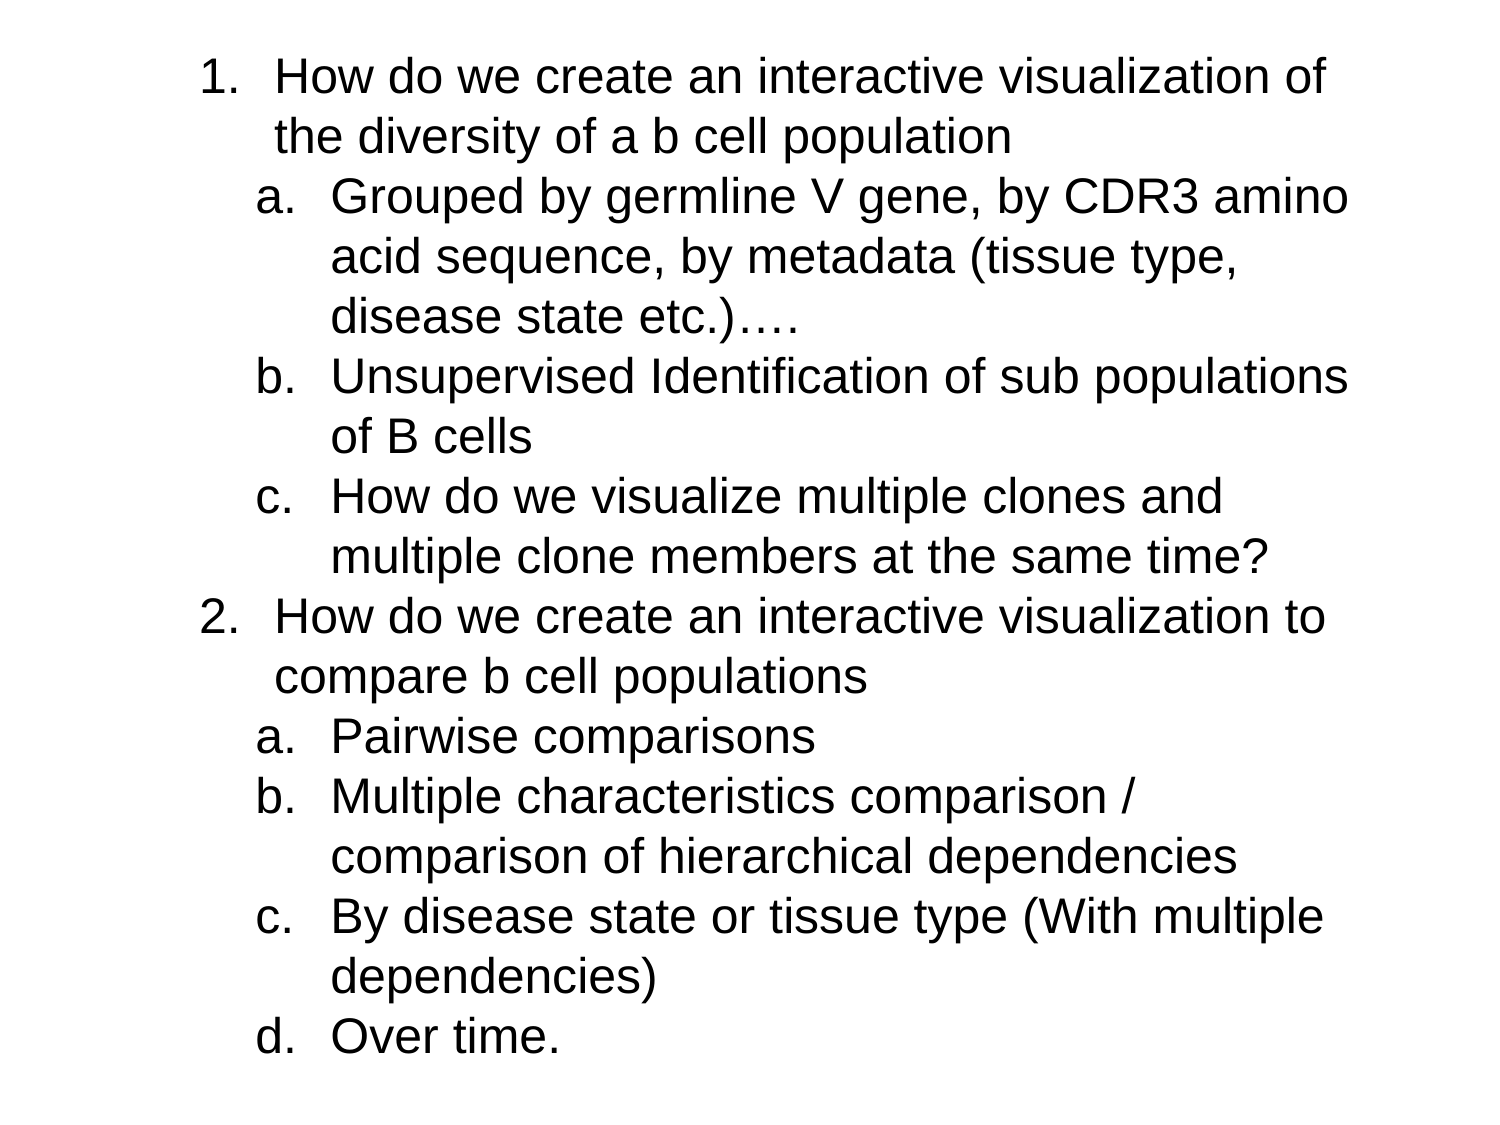

How do we create an interactive visualization of the diversity of a b cell population
Grouped by germline V gene, by CDR3 amino acid sequence, by metadata (tissue type, disease state etc.)….
Unsupervised Identification of sub populations of B cells
How do we visualize multiple clones and multiple clone members at the same time?
How do we create an interactive visualization to compare b cell populations
Pairwise comparisons
Multiple characteristics comparison / comparison of hierarchical dependencies
By disease state or tissue type (With multiple dependencies)
Over time.